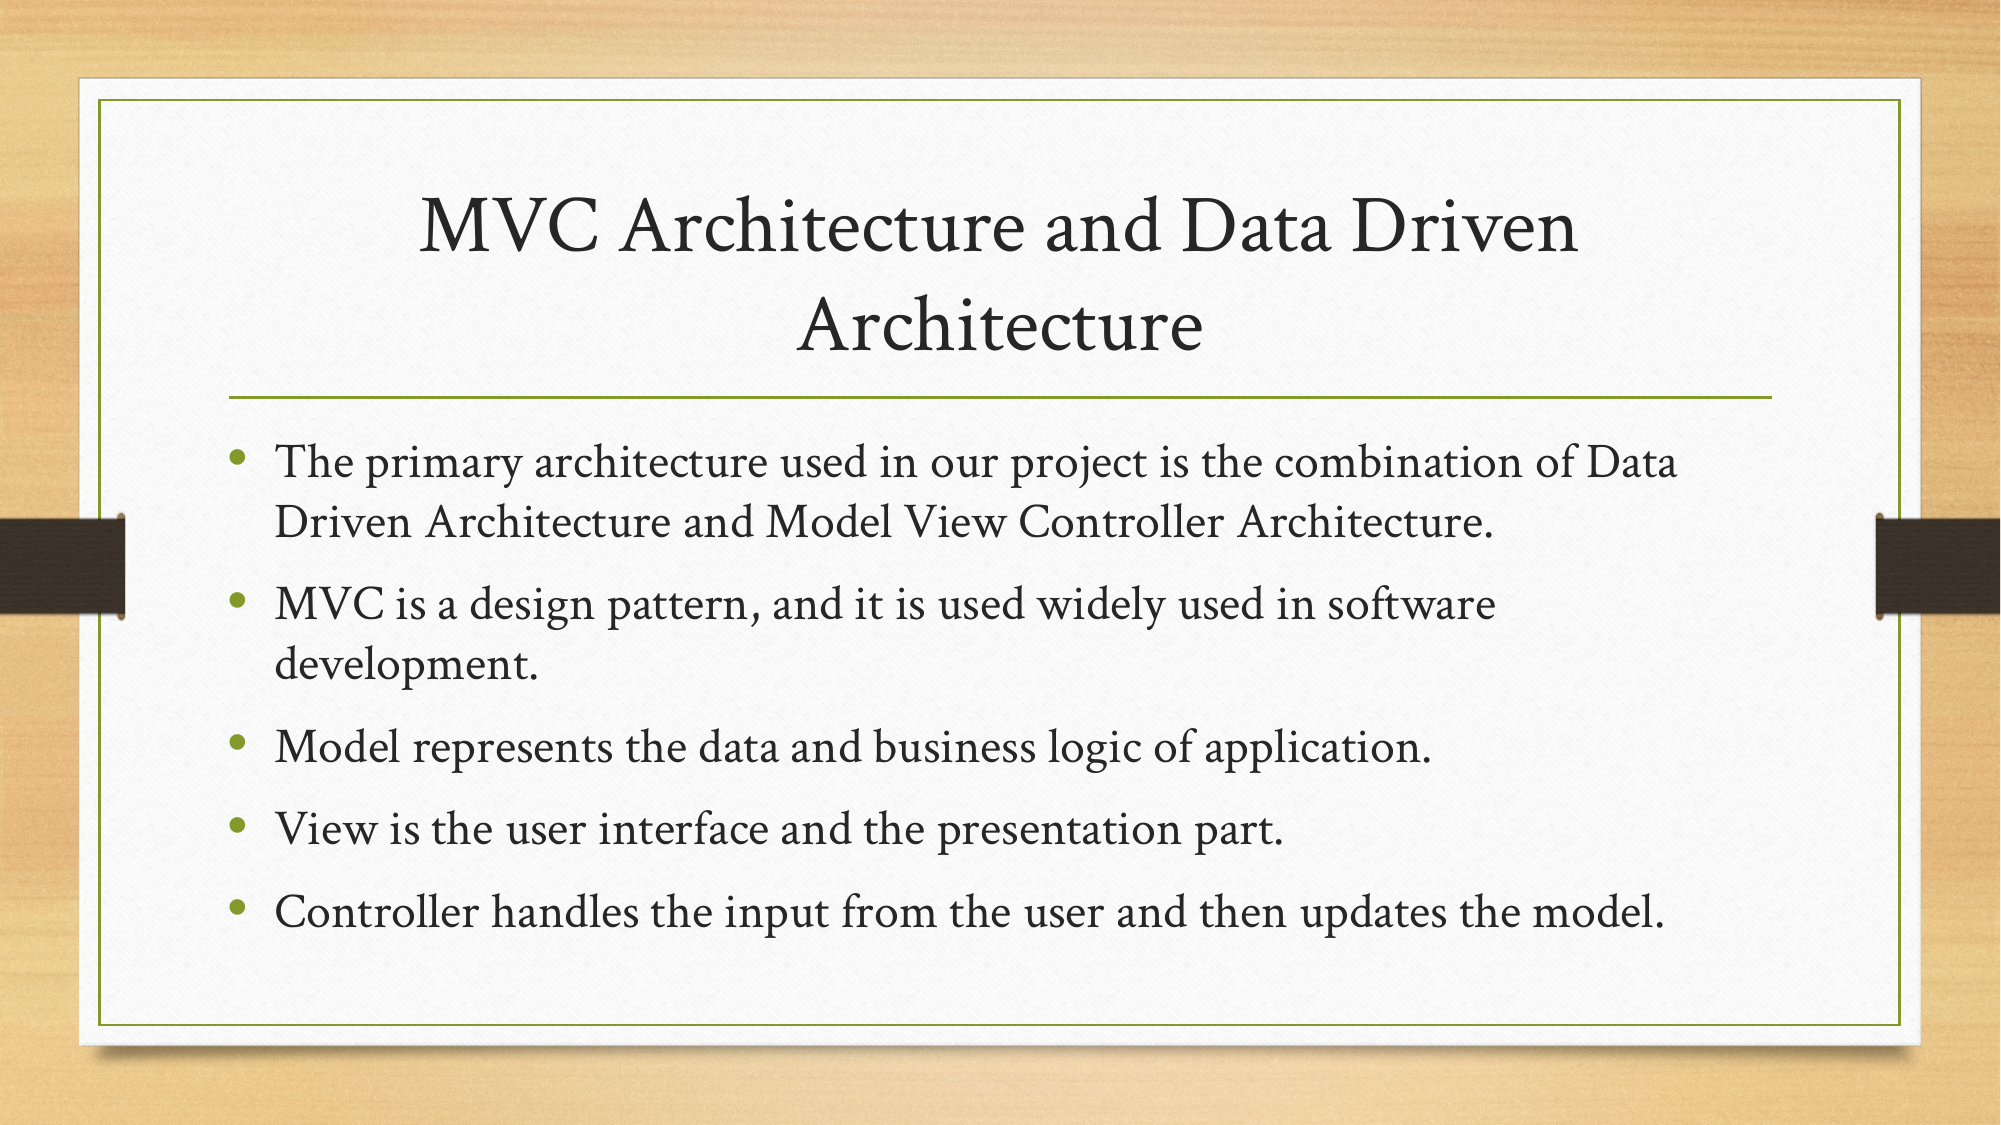

# MVC Architecture and Data Driven Architecture
The primary architecture used in our project is the combination of Data Driven Architecture and Model View Controller Architecture.
MVC is a design pattern, and it is used widely used in software development.
Model represents the data and business logic of application.
View is the user interface and the presentation part.
Controller handles the input from the user and then updates the model.